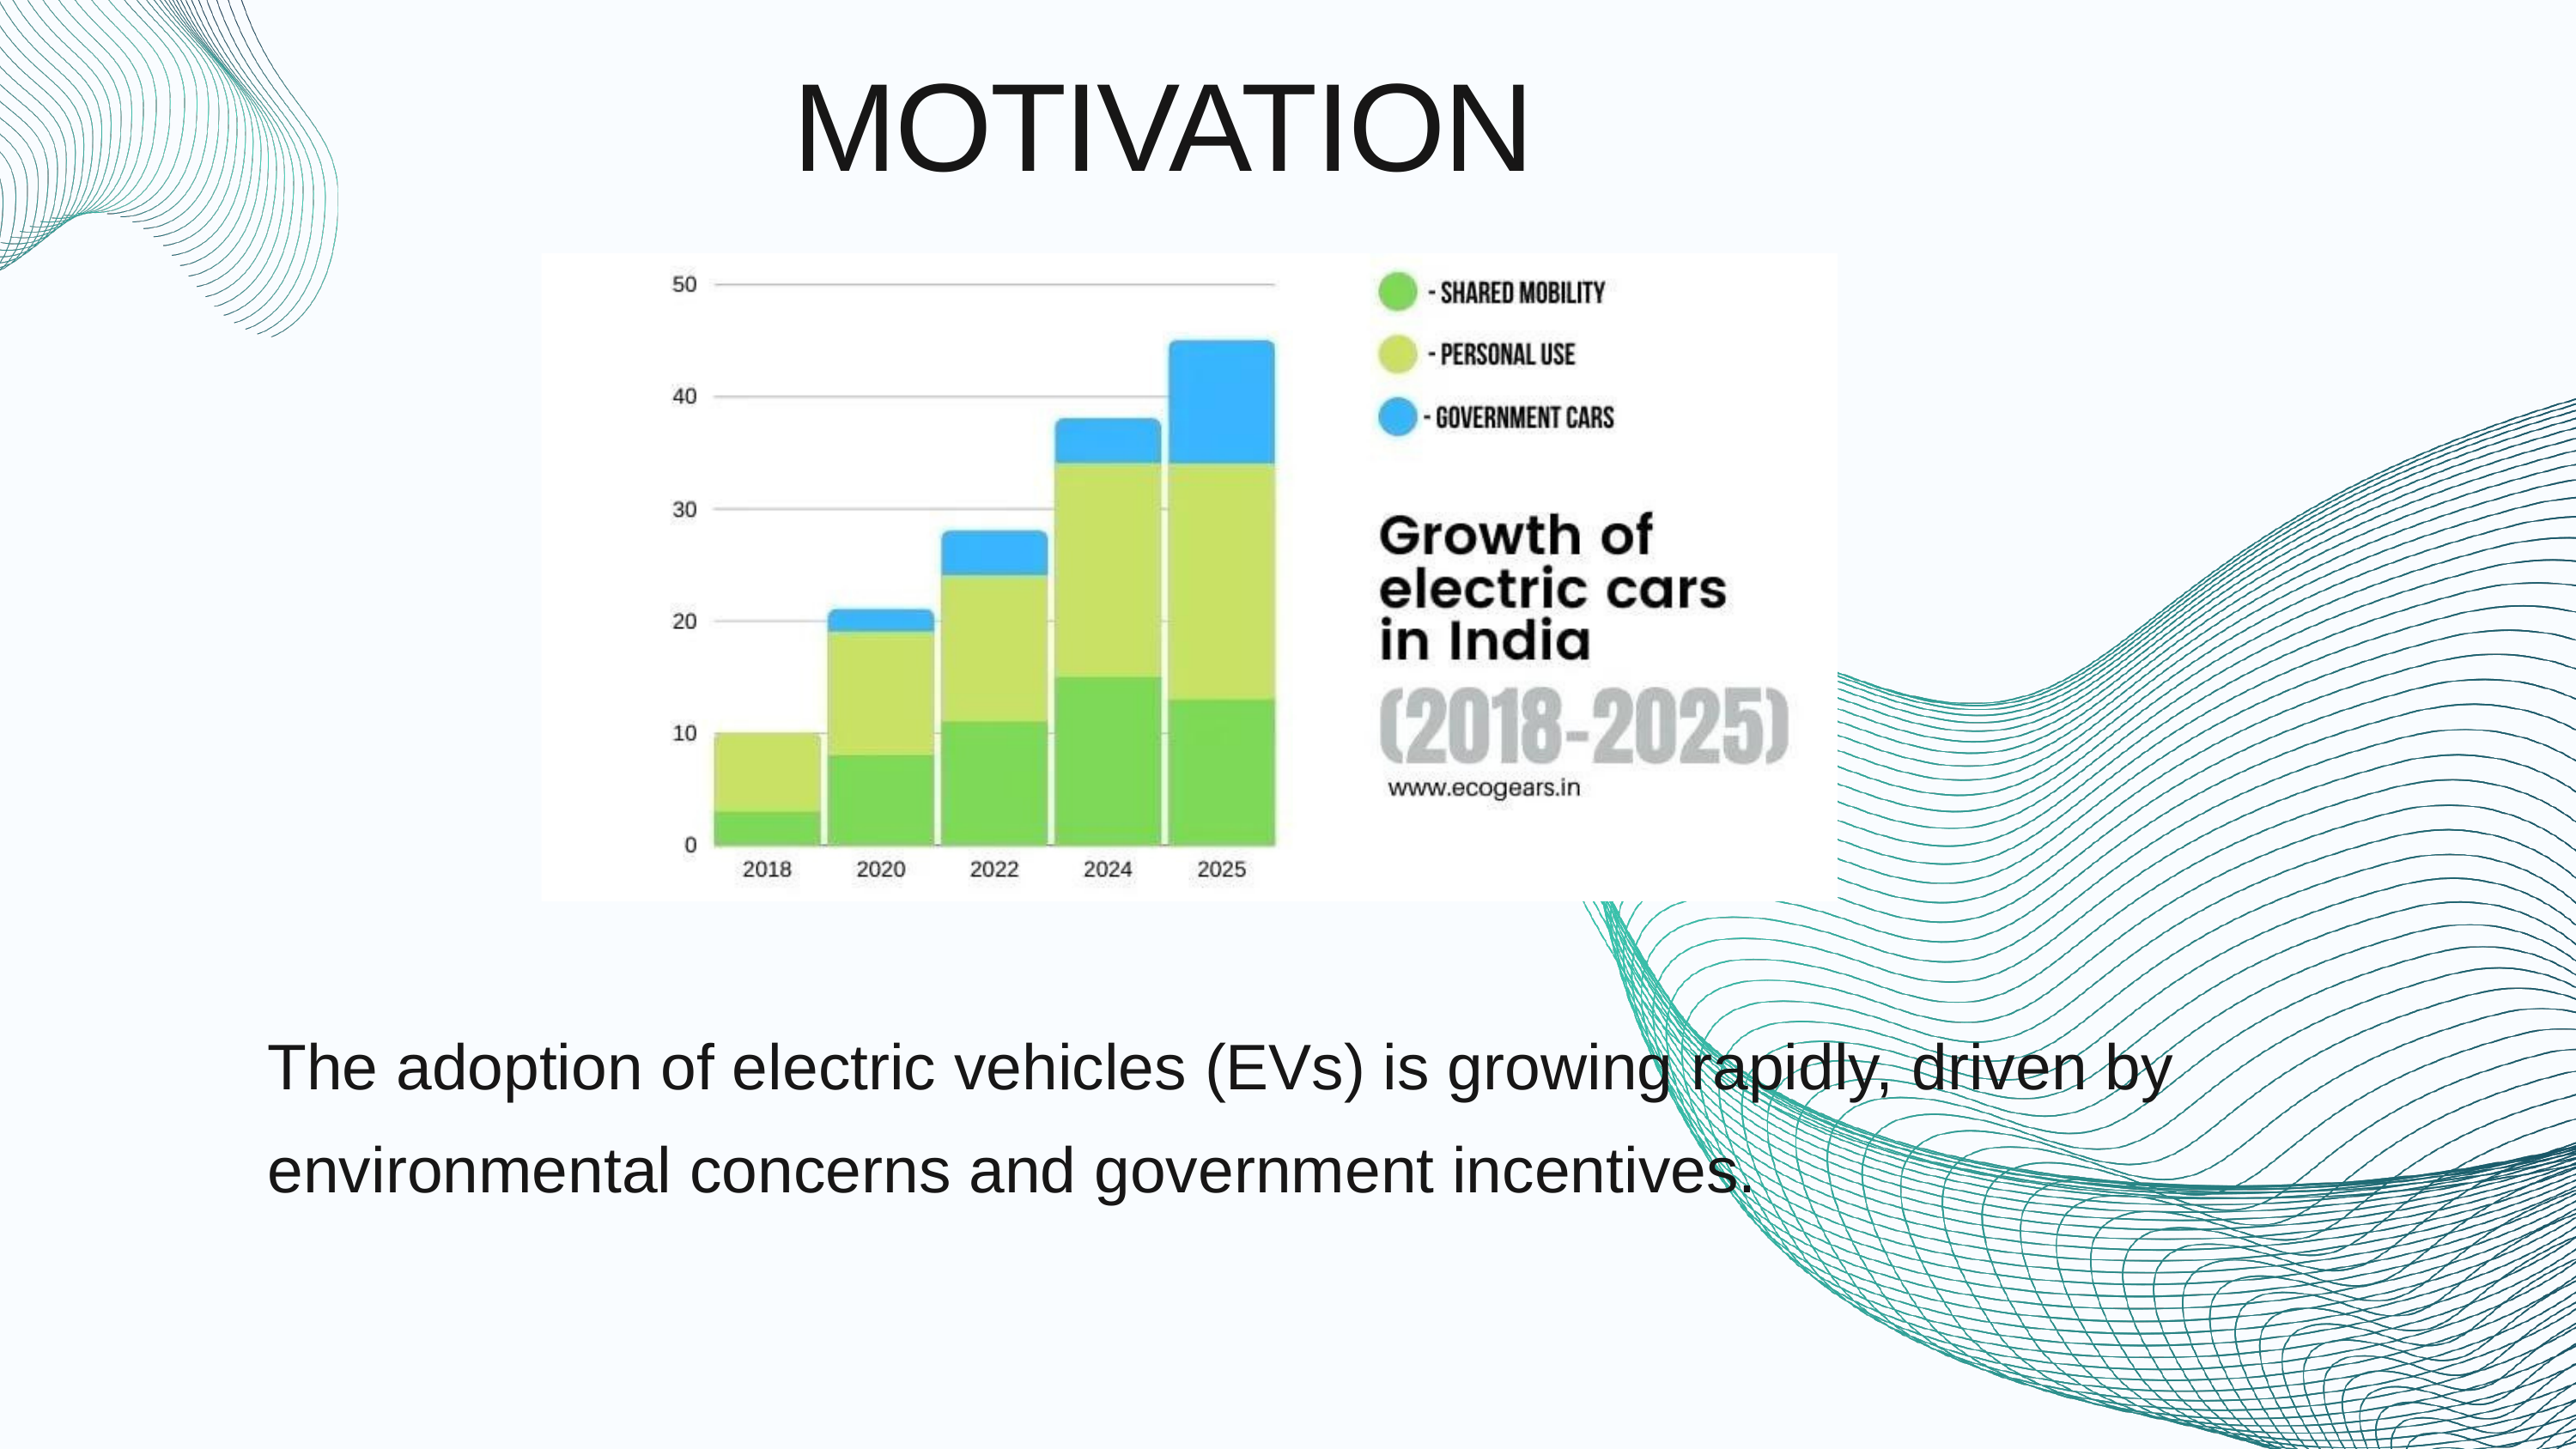

MOTIVATION

The adoption of electric vehicles (EVs) is growing rapidly, driven by environmental concerns and government incentives.